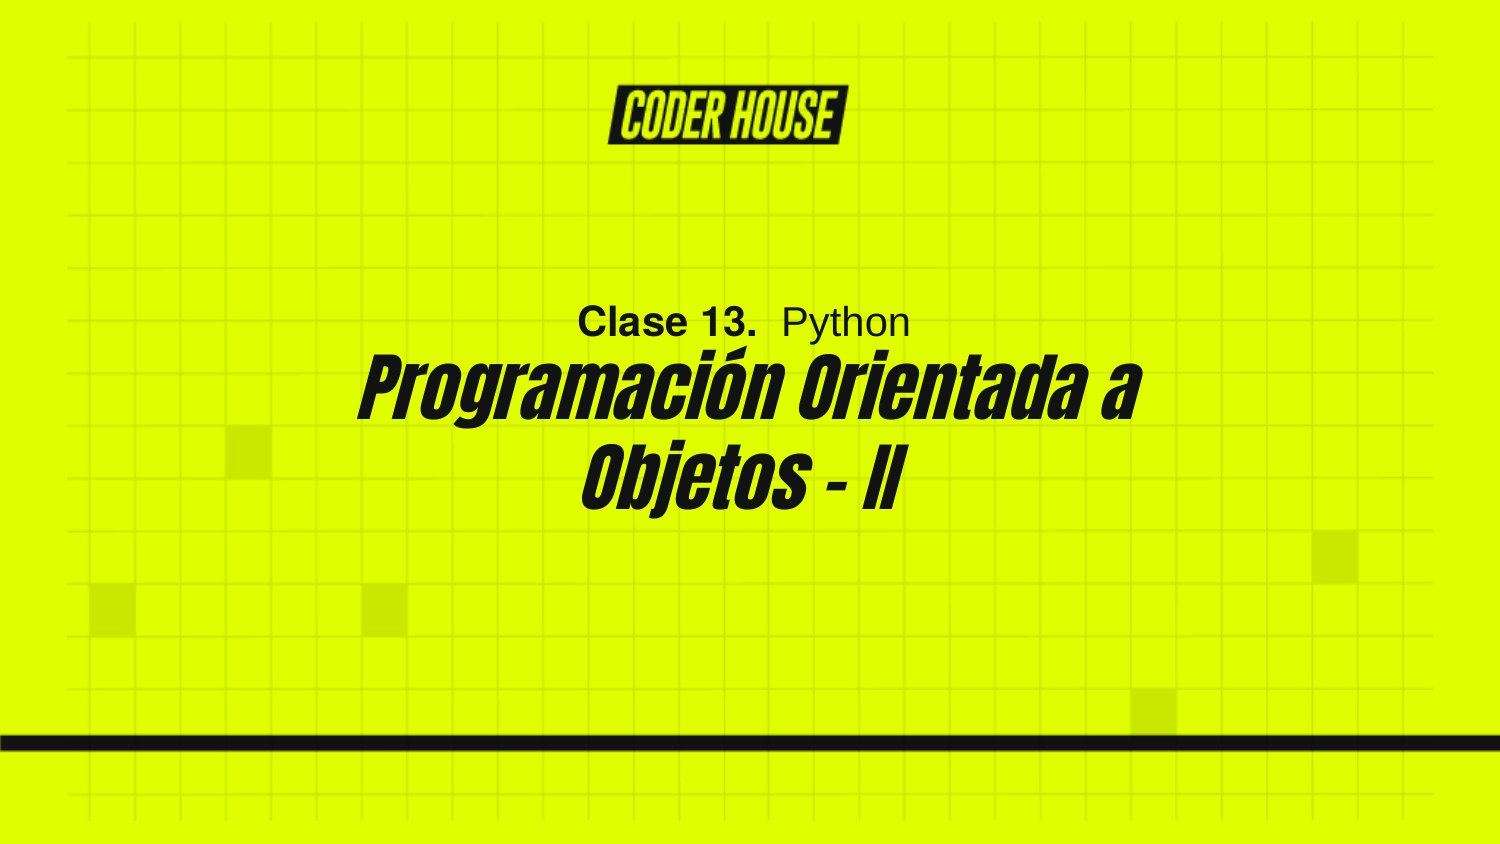

Clase 13.  Python
Programación Orientada a Objetos – II